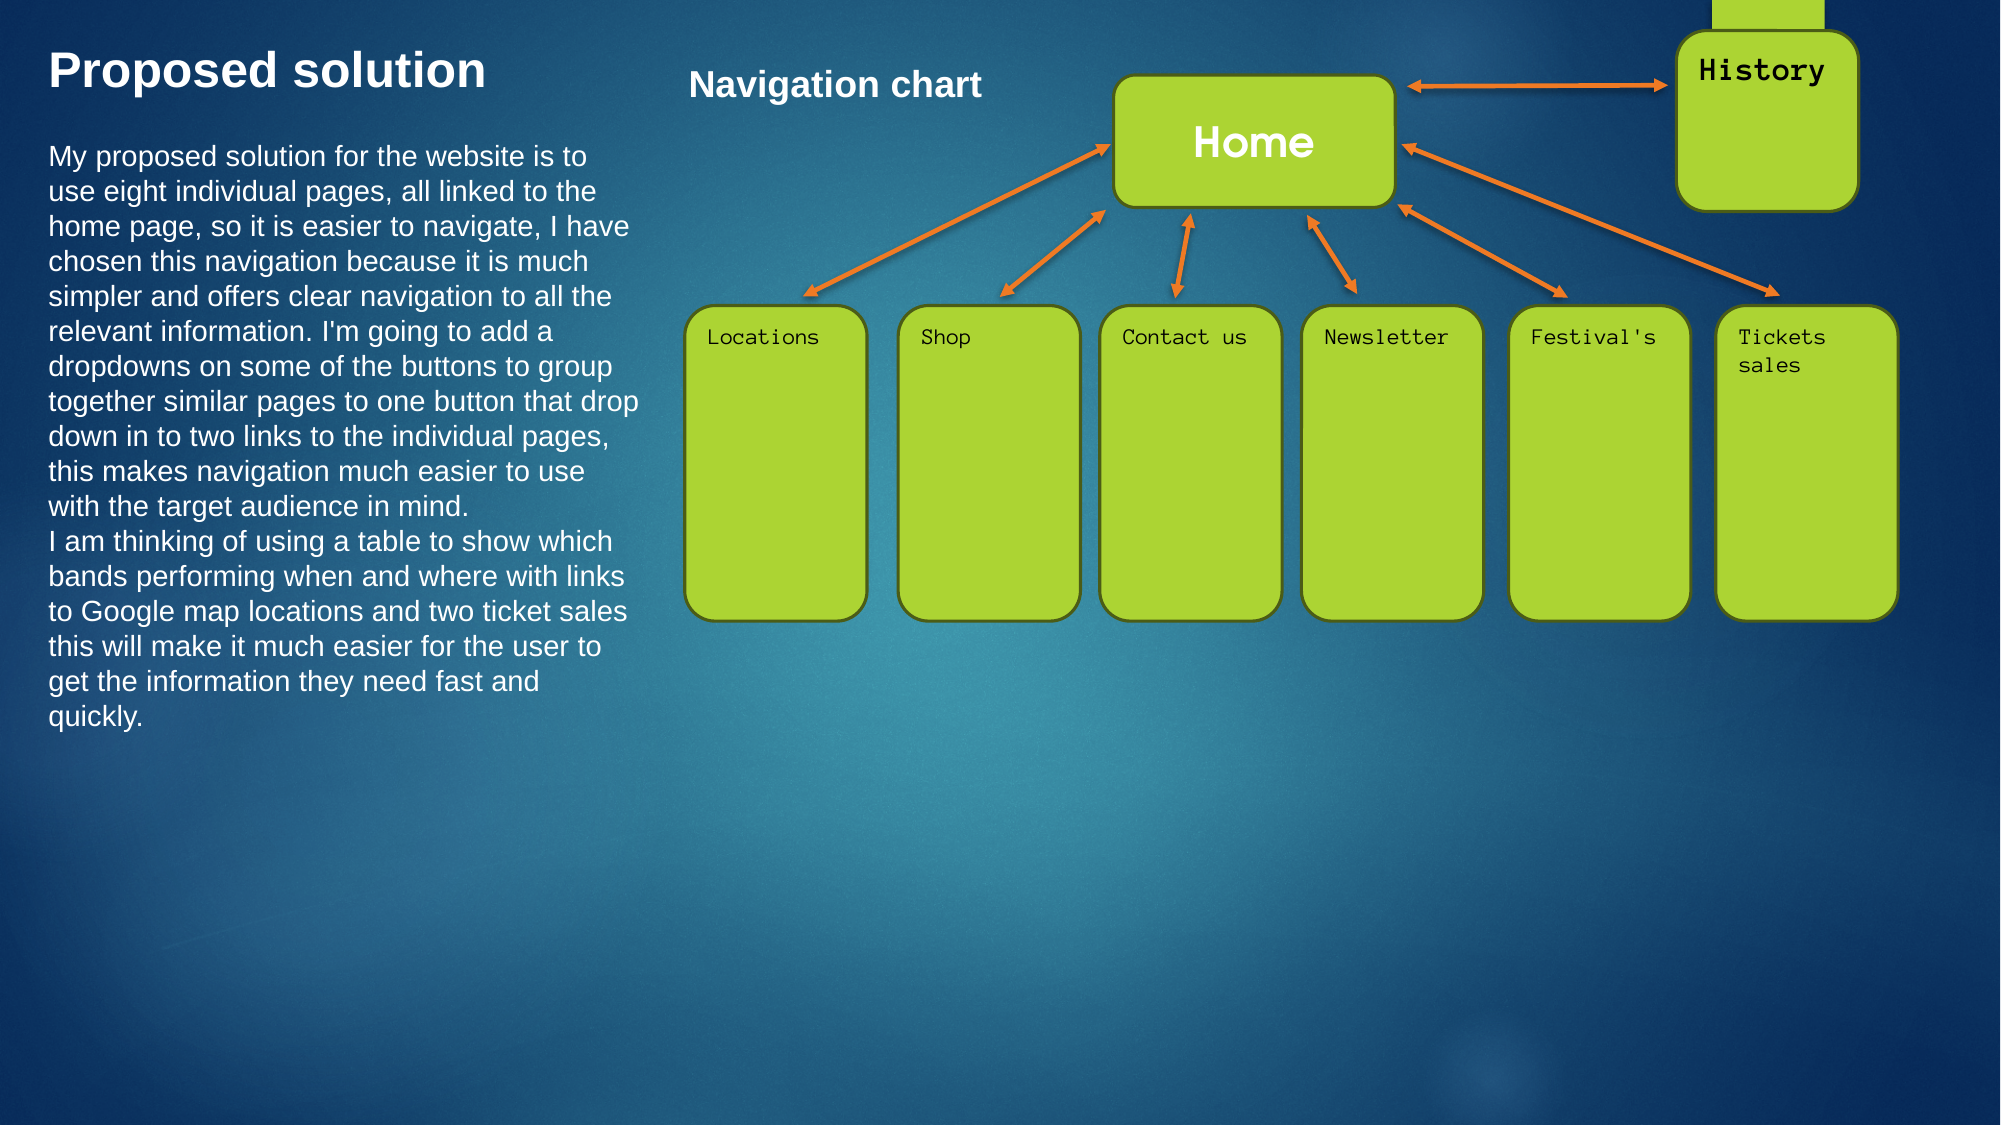

Proposed solution

My proposed solution for the website is to use eight individual pages, all linked to the home page, so it is easier to navigate, I have chosen this navigation because it is much simpler and offers clear navigation to all the relevant information. I'm going to add a dropdowns on some of the buttons to group together similar pages to one button that drop down in to two links to the individual pages, this makes navigation much easier to use with the target audience in mind.
I am thinking of using a table to show which bands performing when and where with links to Google map locations and two ticket sales this will make it much easier for the user to get the information they need fast and quickly.

History
Navigation chart
Home
Contact us

Locations

Shop

Newsletter

Festival's

Tickets sales